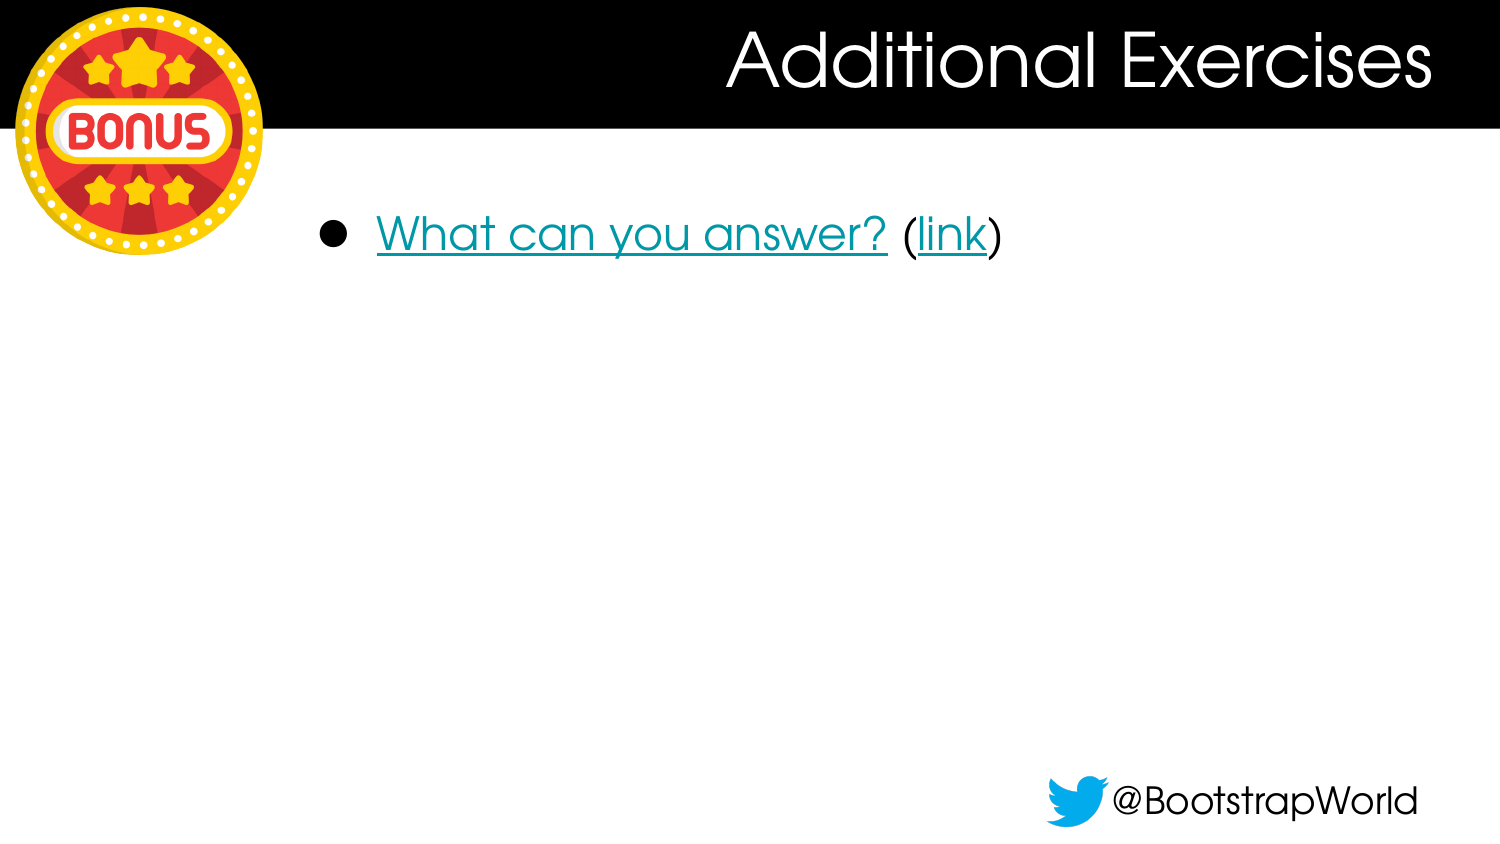

# Additional Exercises
What can you answer? (link)